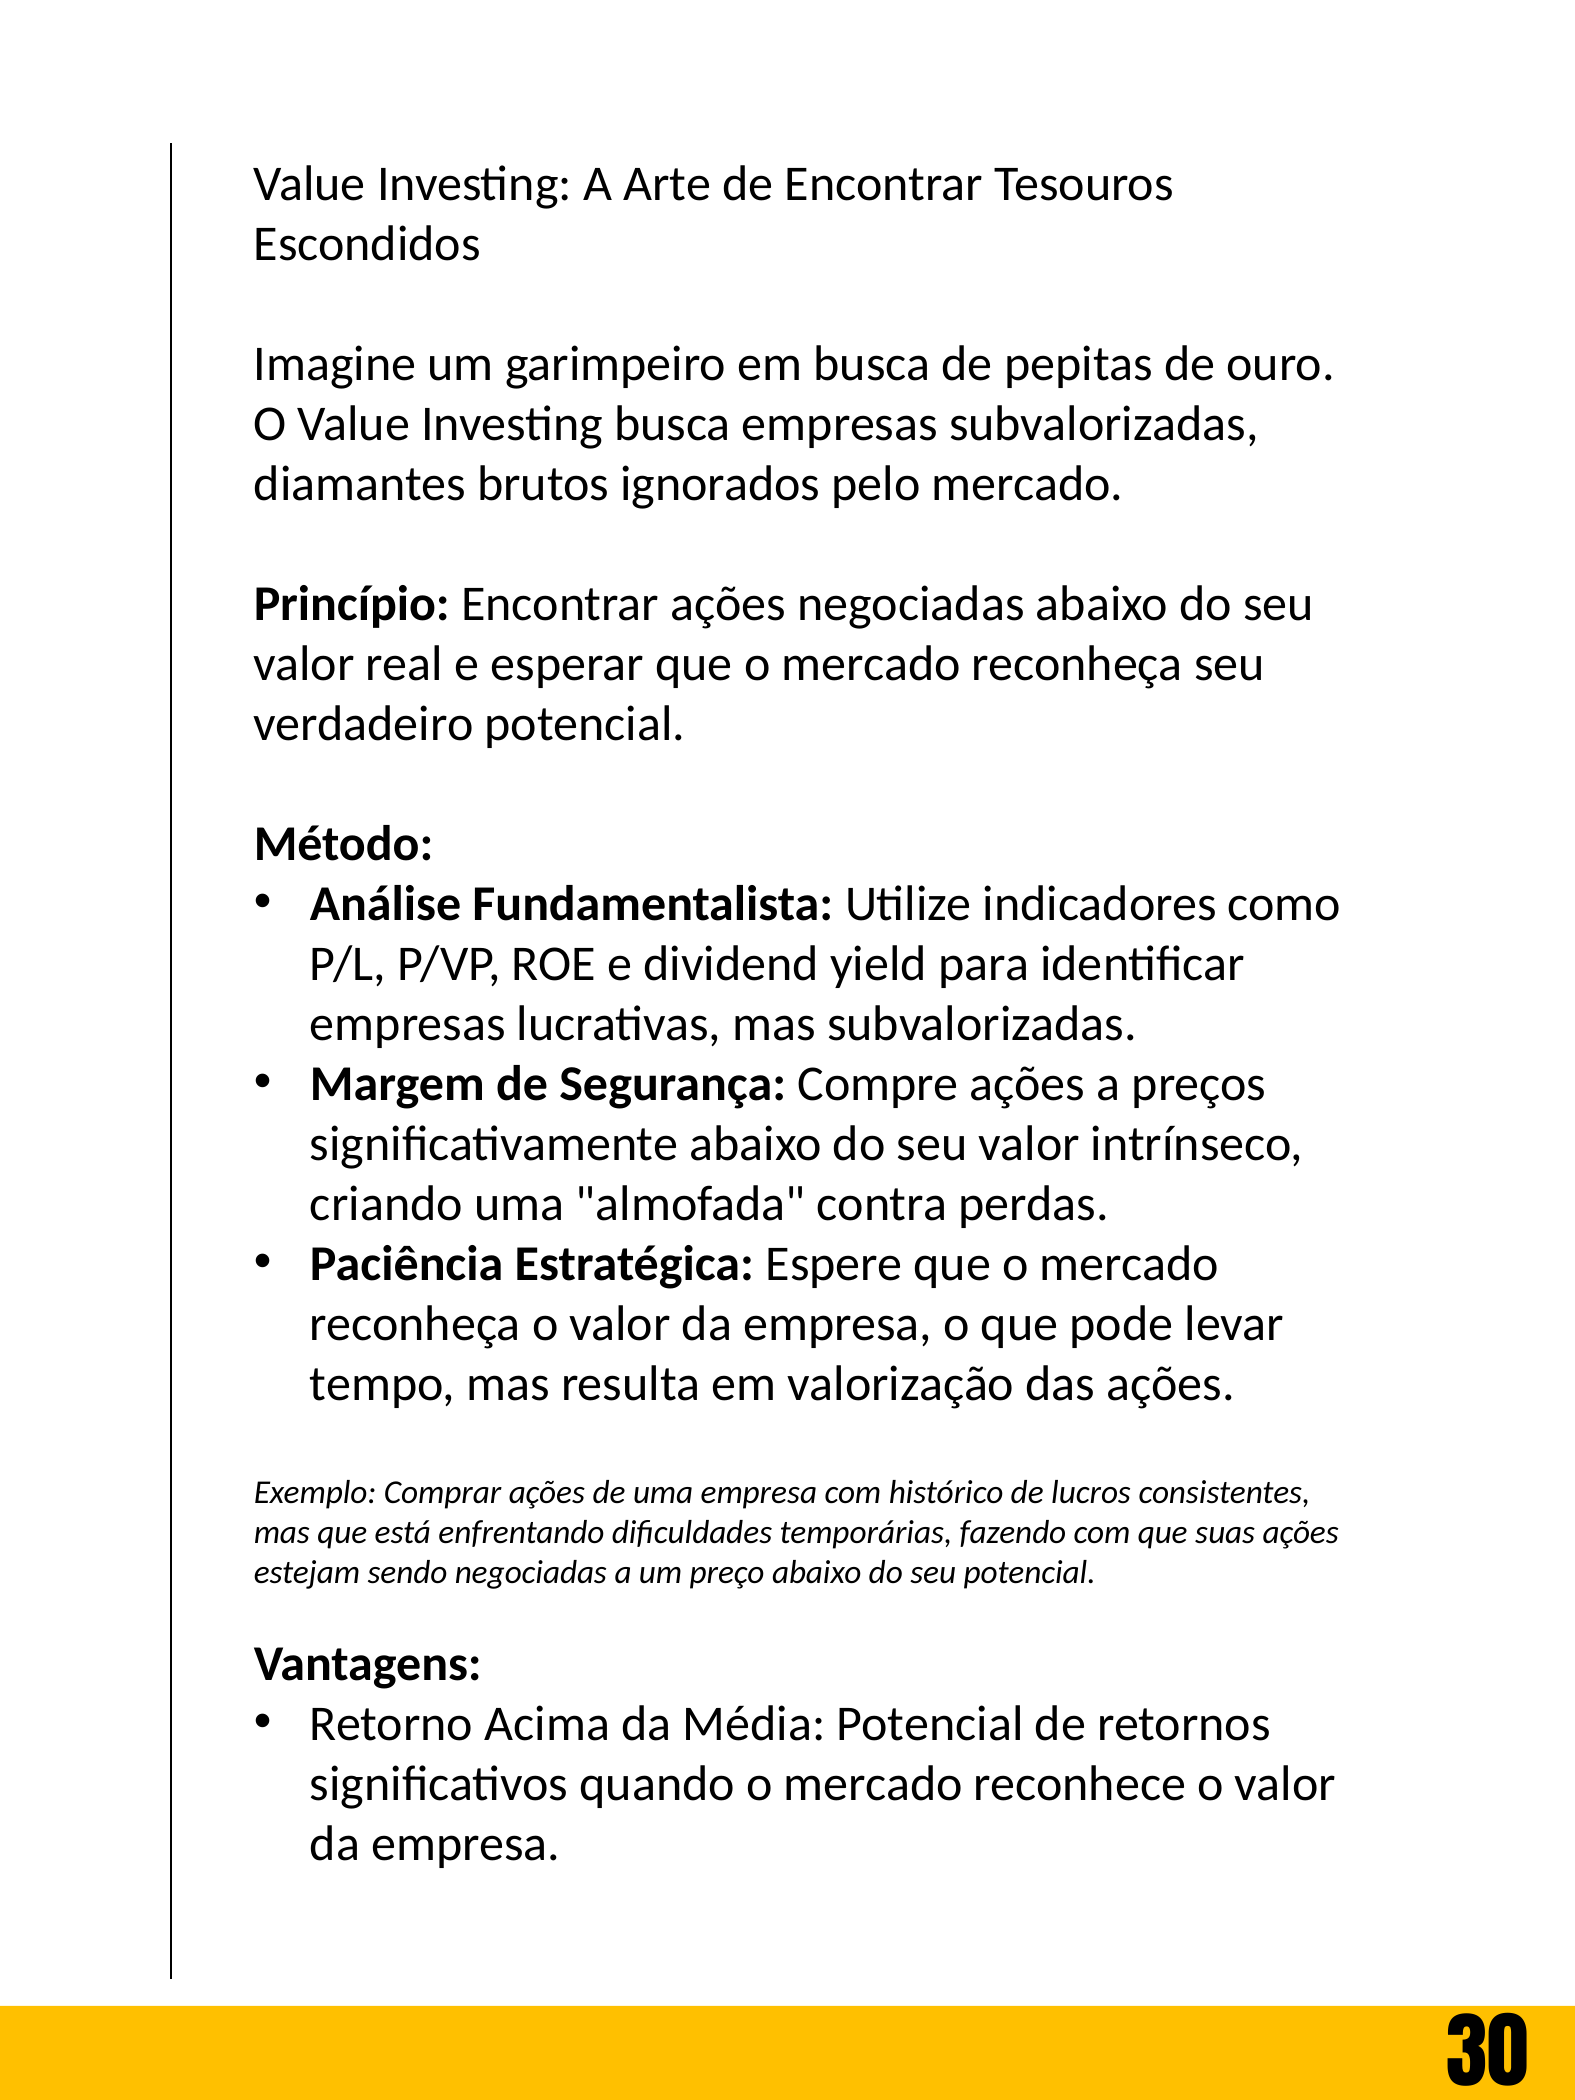

Value Investing: A Arte de Encontrar Tesouros Escondidos

Imagine um garimpeiro em busca de pepitas de ouro. O Value Investing busca empresas subvalorizadas, diamantes brutos ignorados pelo mercado.

Princípio: Encontrar ações negociadas abaixo do seu valor real e esperar que o mercado reconheça seu verdadeiro potencial.

Método:
Análise Fundamentalista: Utilize indicadores como P/L, P/VP, ROE e dividend yield para identificar empresas lucrativas, mas subvalorizadas.
Margem de Segurança: Compre ações a preços significativamente abaixo do seu valor intrínseco, criando uma "almofada" contra perdas.
Paciência Estratégica: Espere que o mercado reconheça o valor da empresa, o que pode levar tempo, mas resulta em valorização das ações.

Exemplo: Comprar ações de uma empresa com histórico de lucros consistentes, mas que está enfrentando dificuldades temporárias, fazendo com que suas ações estejam sendo negociadas a um preço abaixo do seu potencial.

Vantagens:
Retorno Acima da Média: Potencial de retornos significativos quando o mercado reconhece o valor da empresa.
Construir um modelo de divisória de capítulos.
Ebooks vao ser consumidos digitalmente, cuidado com a quantidade de conteúdos.

30